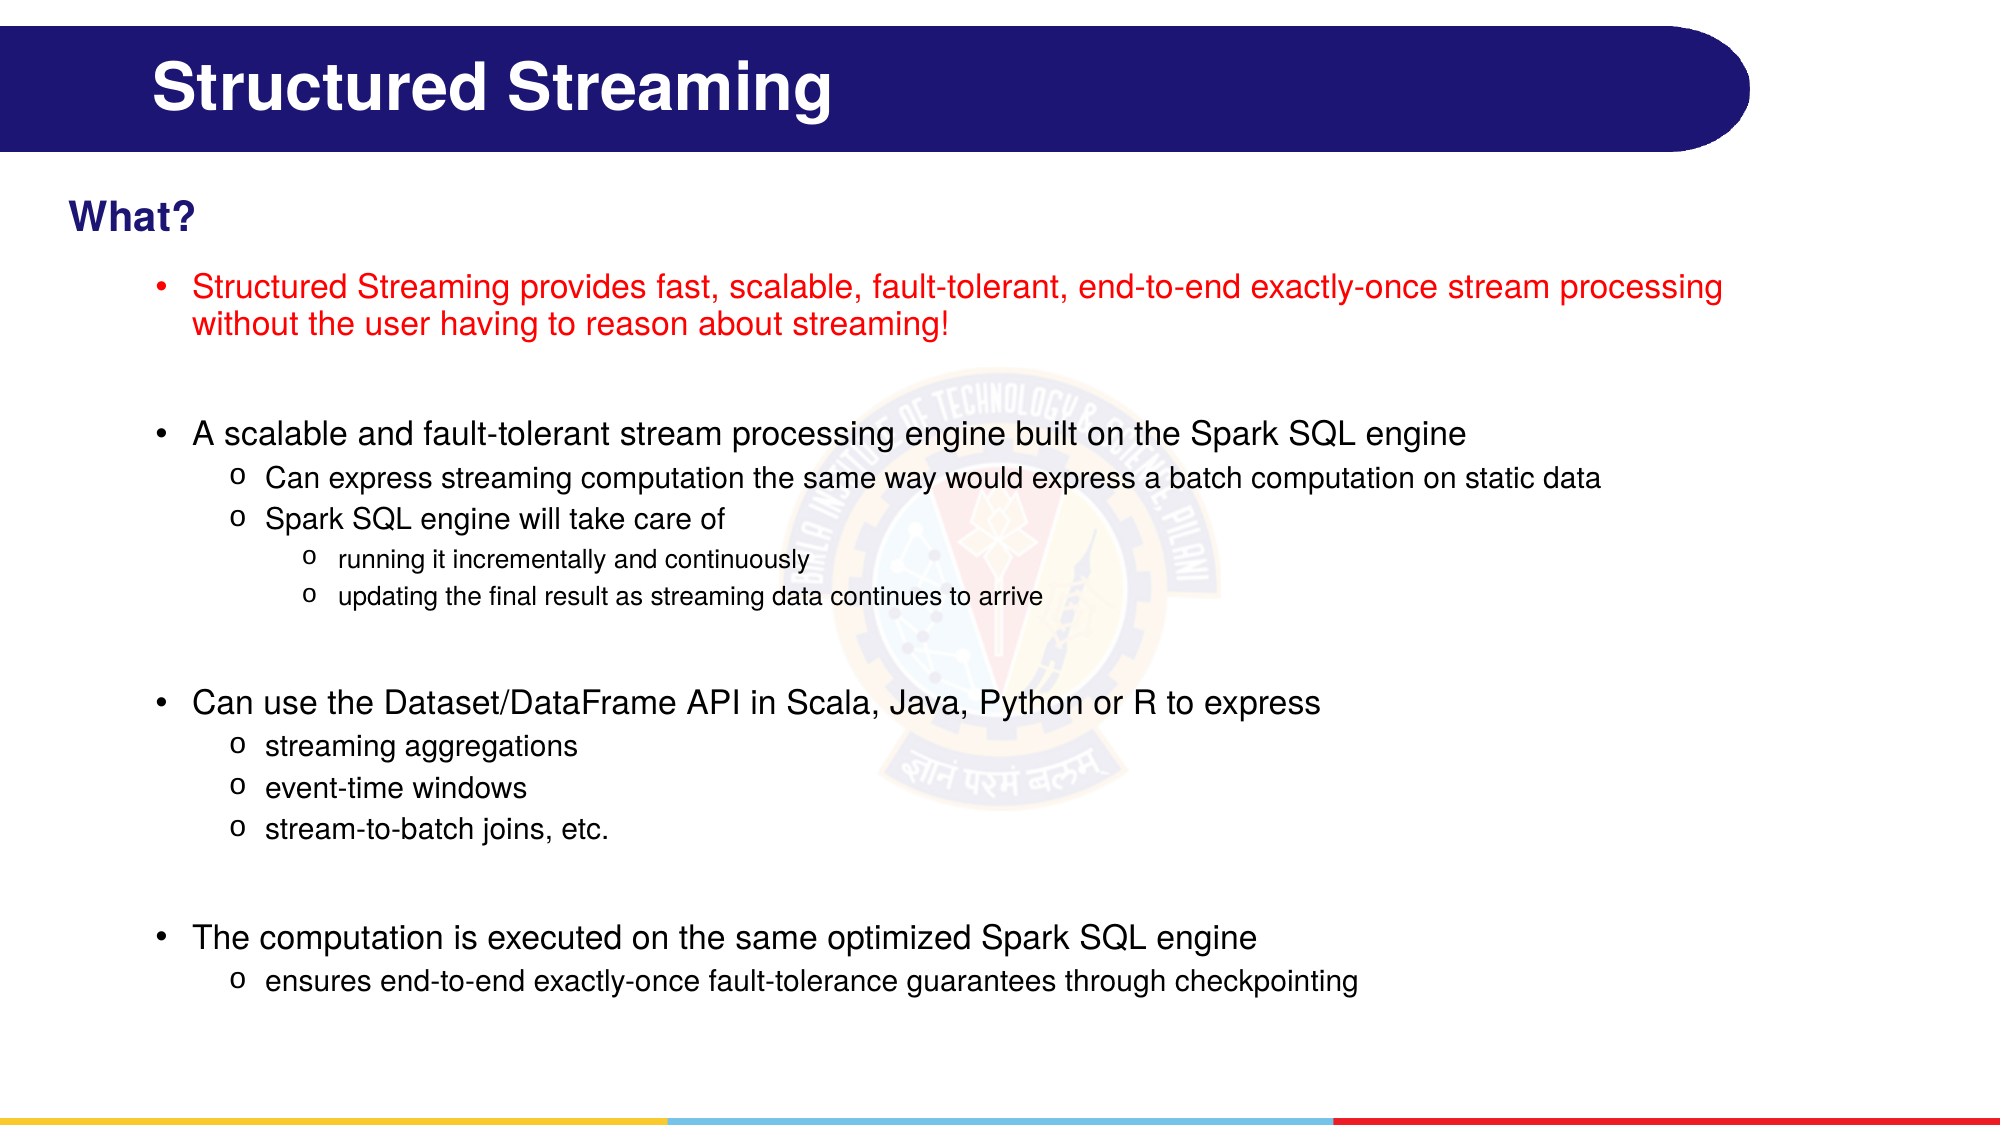

# Structured Streaming
What?
Structured Streaming provides fast, scalable, fault-tolerant, end-to-end exactly-once stream processing without the user having to reason about streaming!

A scalable and fault-tolerant stream processing engine built on the Spark SQL engine
Can express streaming computation the same way would express a batch computation on static data
Spark SQL engine will take care of
running it incrementally and continuously
updating the final result as streaming data continues to arrive

Can use the Dataset/DataFrame API in Scala, Java, Python or R to express
streaming aggregations
event-time windows
stream-to-batch joins, etc.

The computation is executed on the same optimized Spark SQL engine
ensures end-to-end exactly-once fault-tolerance guarantees through checkpointing